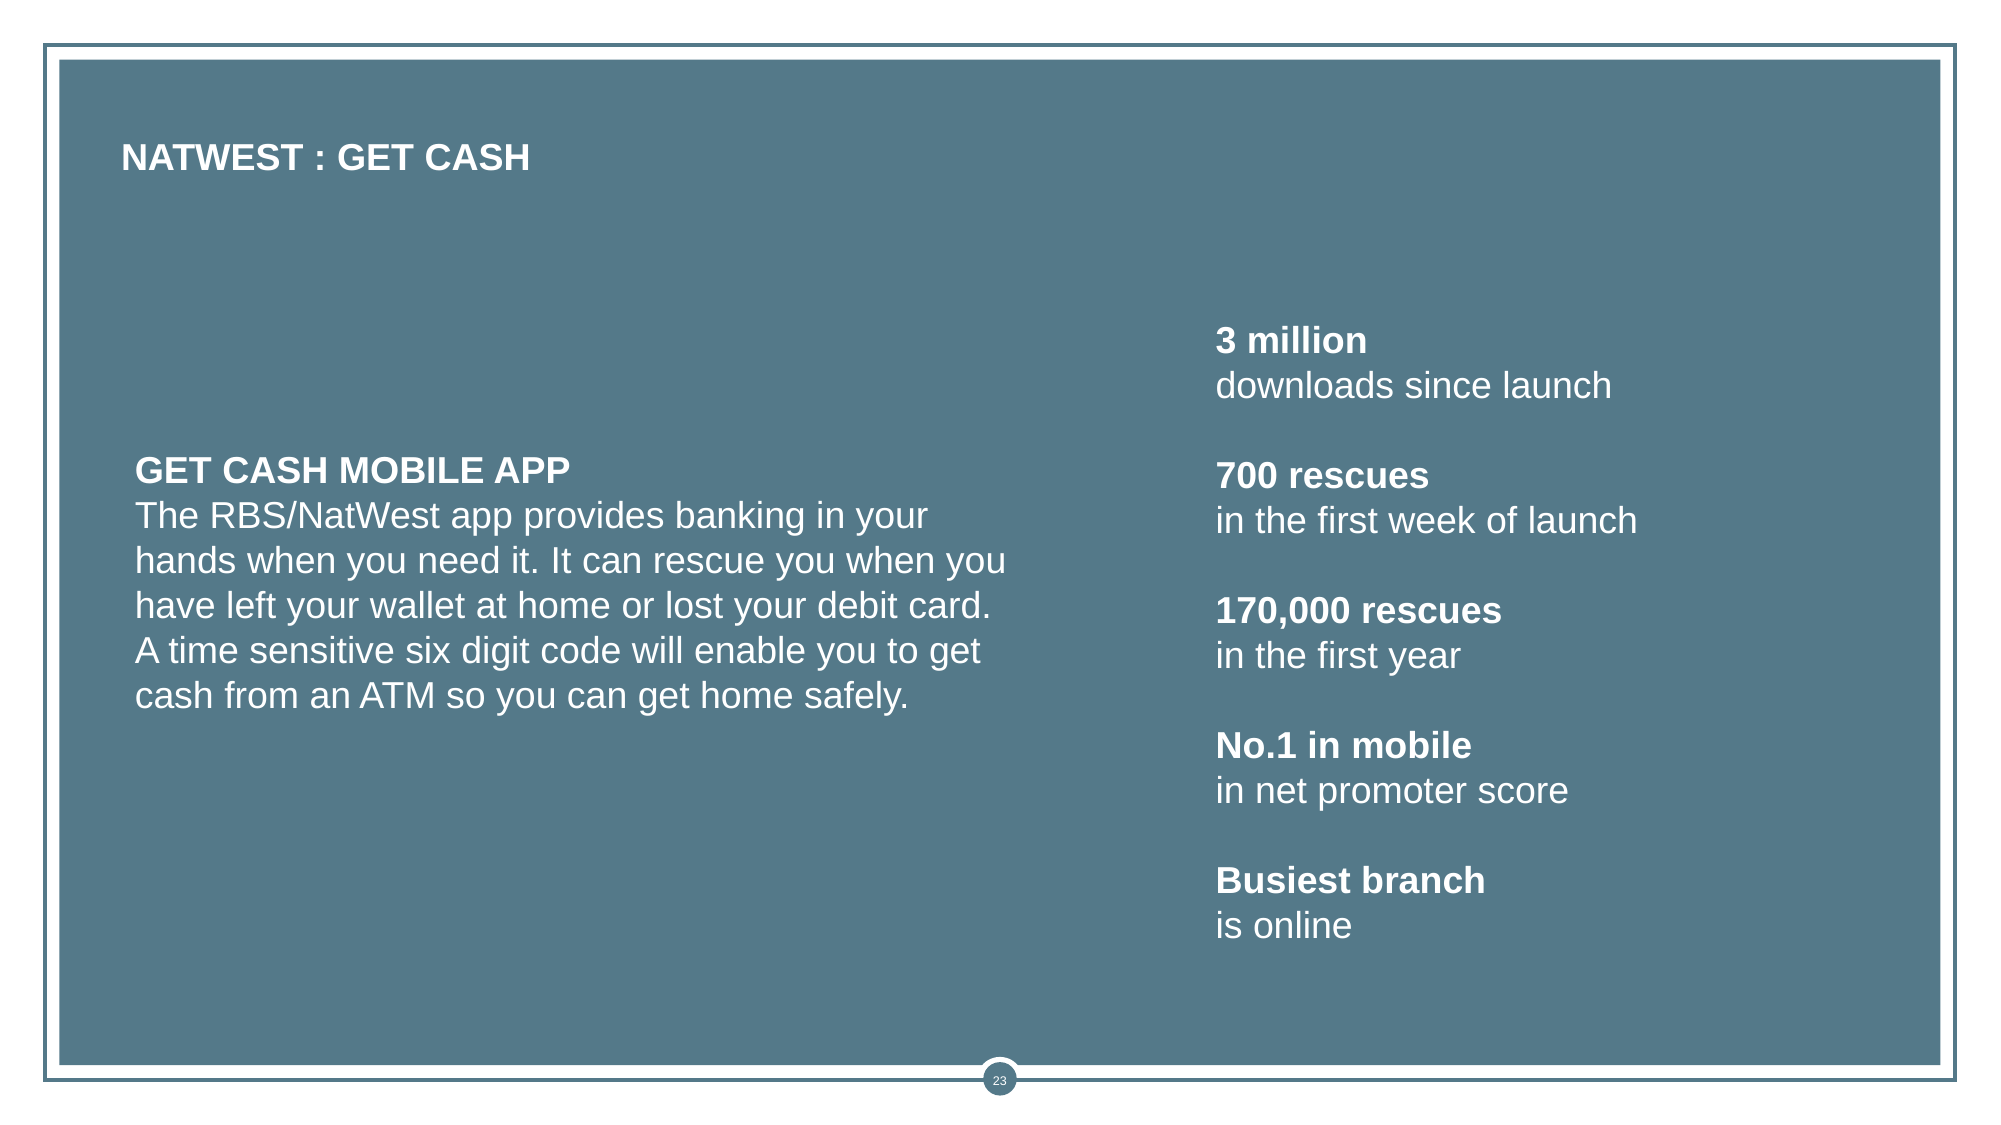

NATWEST : GET CASH
3 million
downloads since launch

700 rescues
in the first week of launch

170,000 rescues
in the first year

No.1 in mobile
in net promoter score

Busiest branch
is online
GET CASH MOBILE APP
The RBS/NatWest app provides banking in your
hands when you need it. It can rescue you when you
have left your wallet at home or lost your debit card.
A time sensitive six digit code will enable you to get
cash from an ATM so you can get home safely.